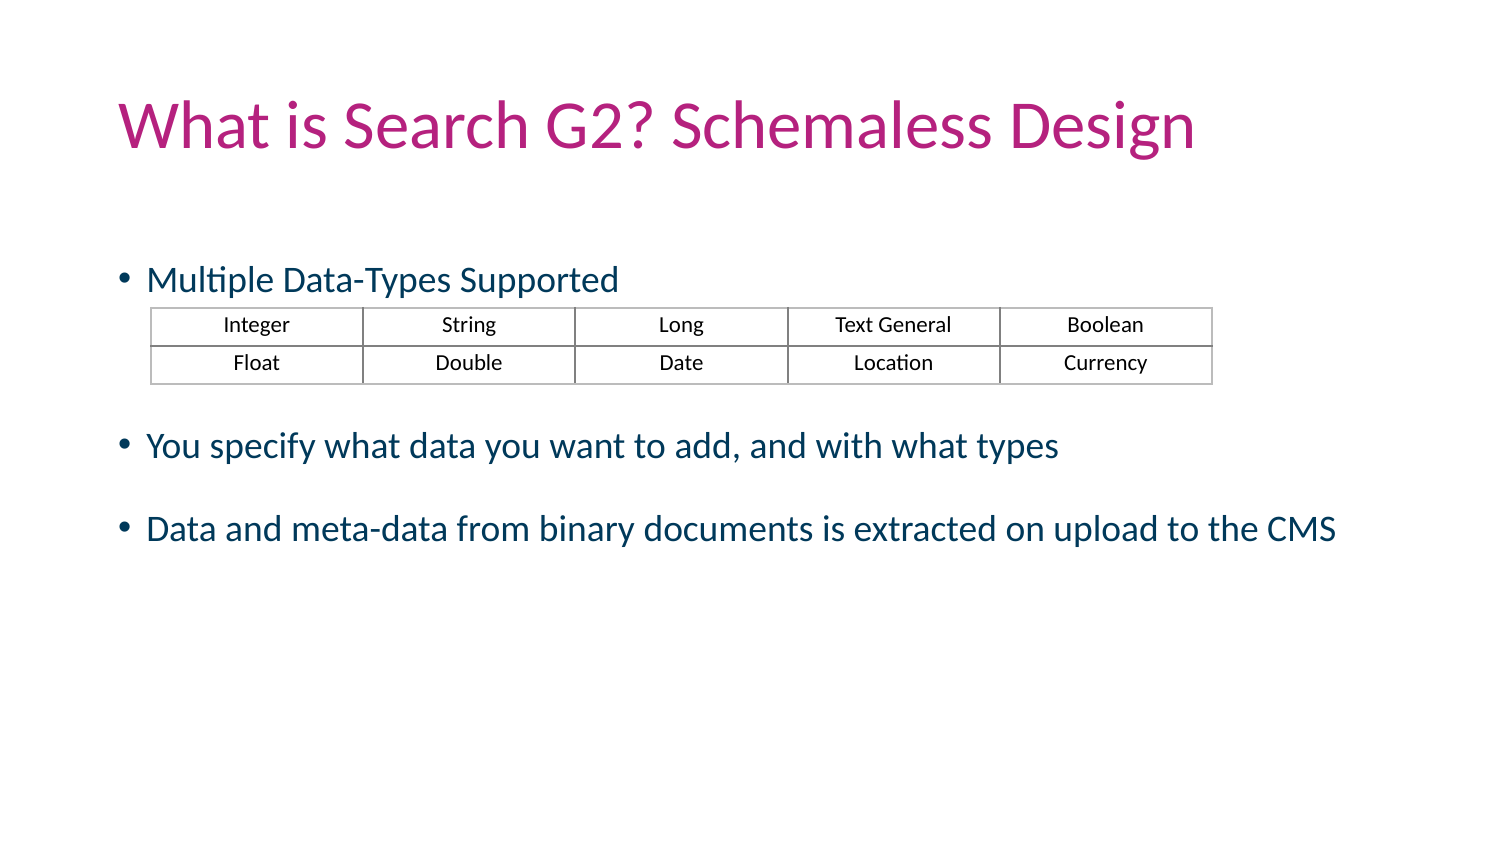

# What is Search G2? Schemaless Design
Multiple Data-Types Supported

You specify what data you want to add, and with what types
Data and meta-data from binary documents is extracted on upload to the CMS
| Integer | String | Long | Text General | Boolean |
| --- | --- | --- | --- | --- |
| Float | Double | Date | Location | Currency |